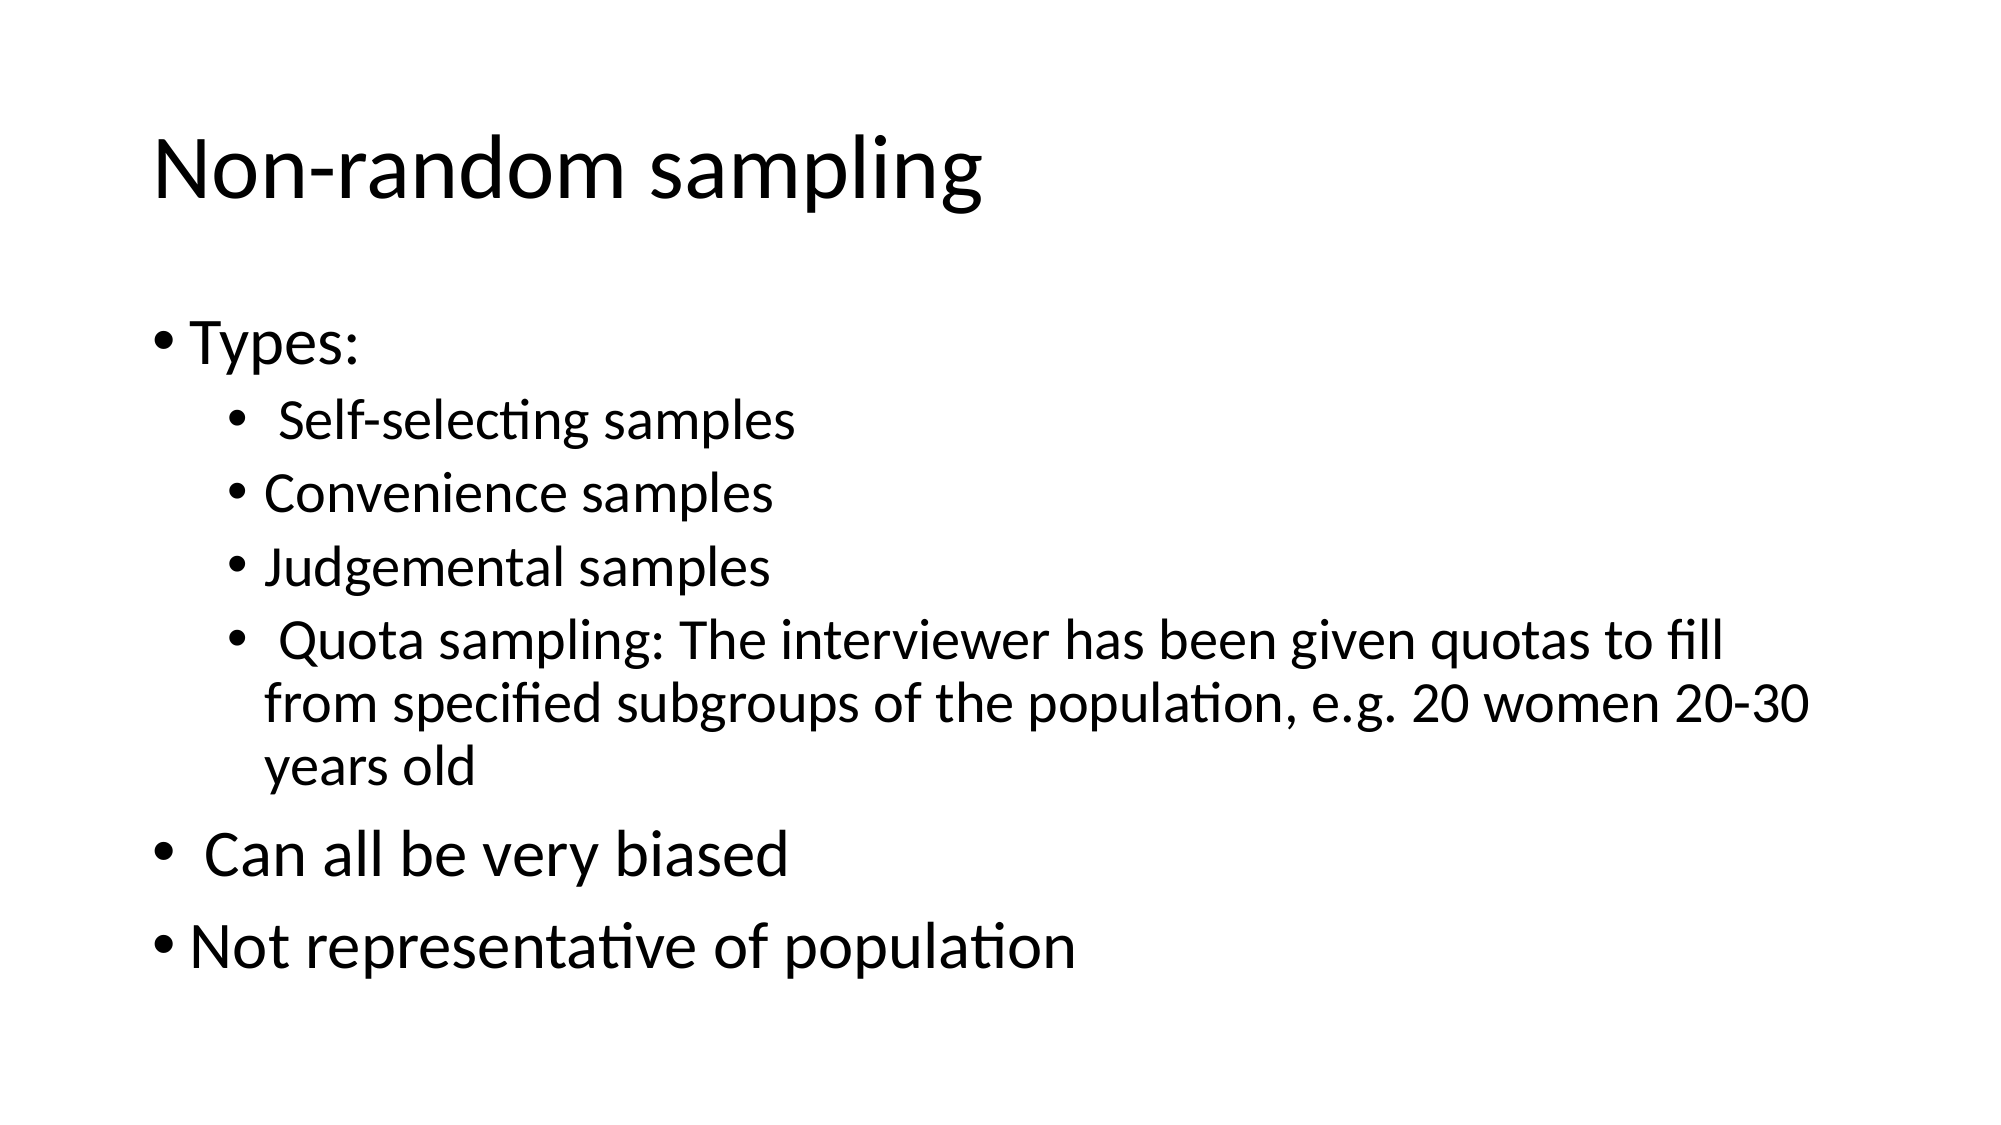

# Non-random sampling
Types:
 Self-selecting samples
Convenience samples
Judgemental samples
 Quota sampling: The interviewer has been given quotas to fill from specified subgroups of the population, e.g. 20 women 20-30 years old
 Can all be very biased
Not representative of population